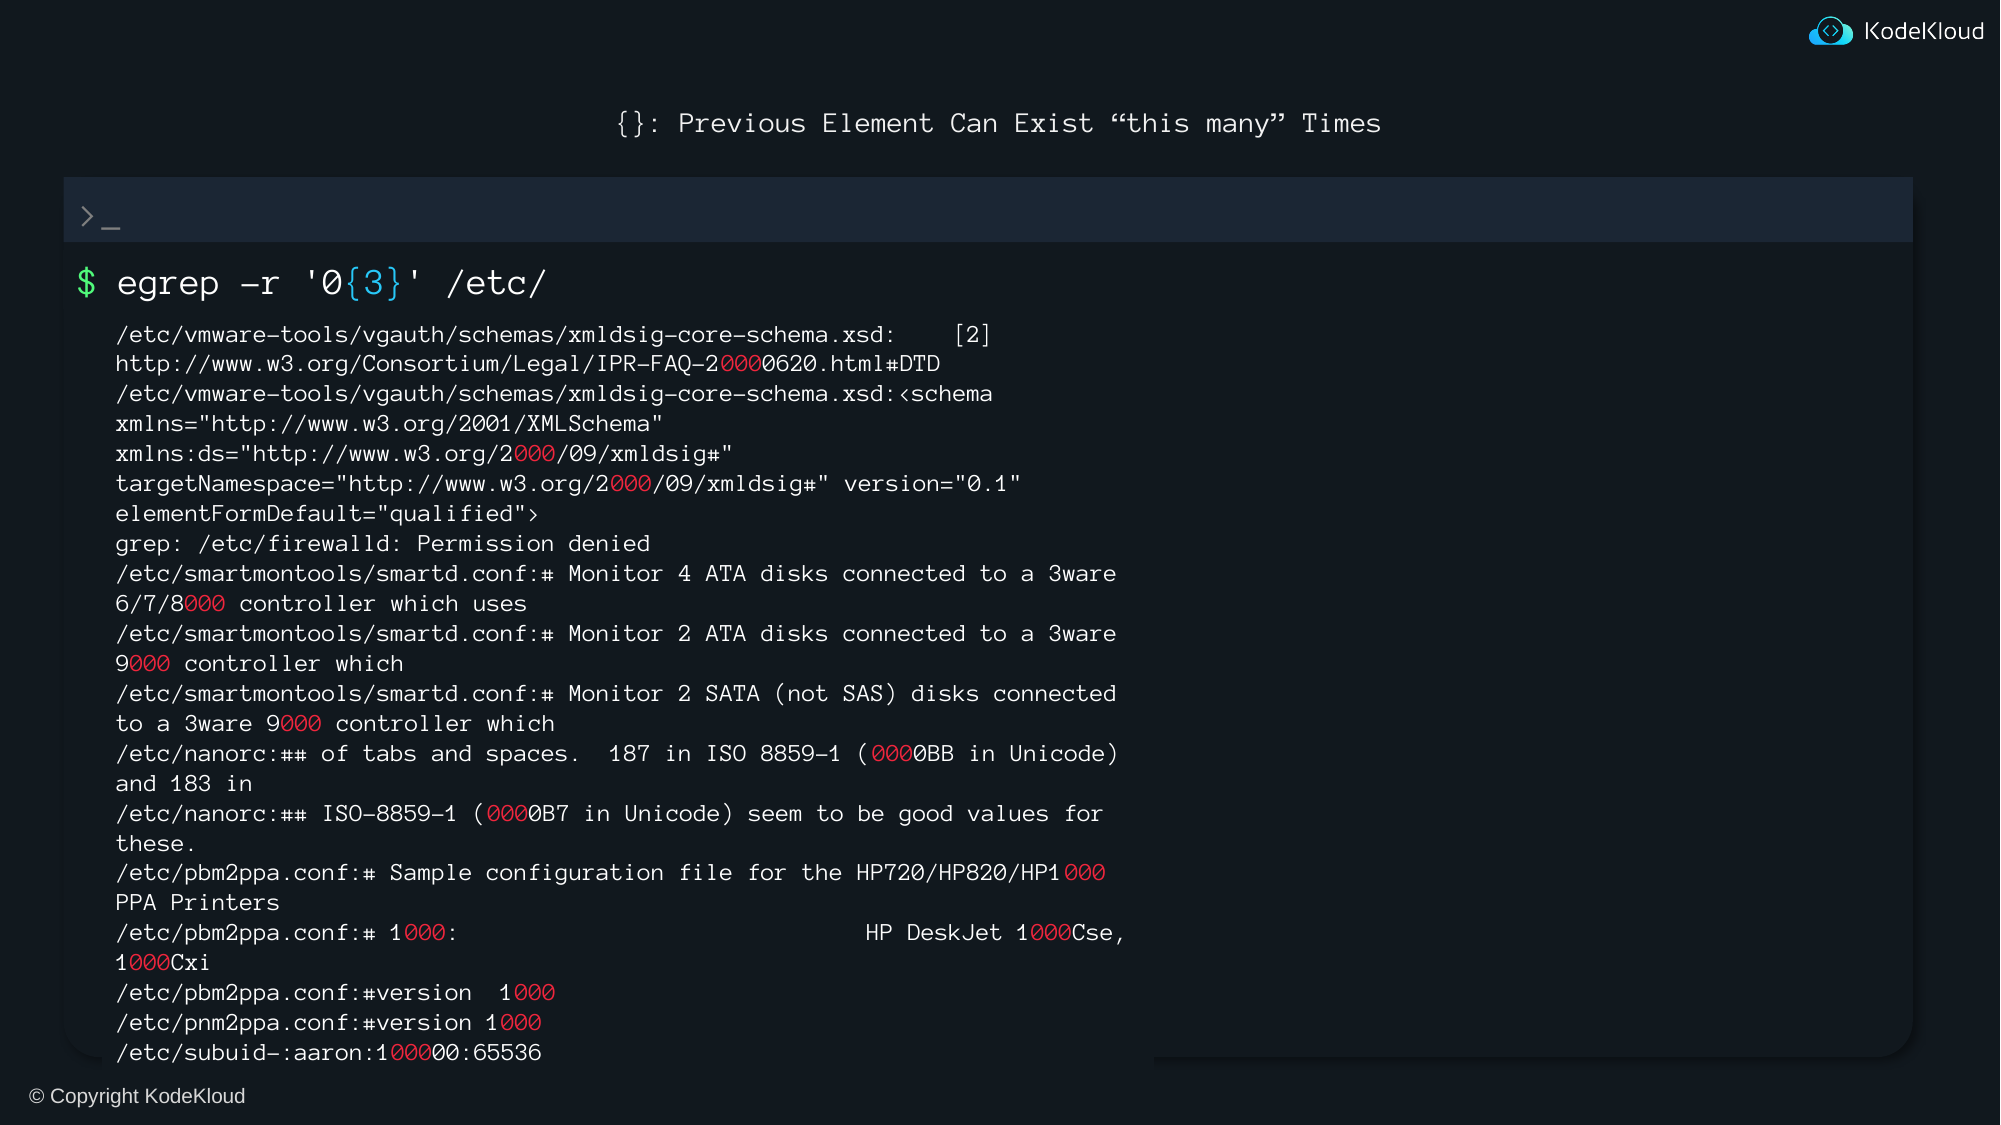

# {}: Previous Element Can Exist “this many” Times
$ egrep -r '0{3}' /etc/
/etc/vmware-tools/vgauth/schemas/xmldsig-core-schema.xsd:    [2] http://www.w3.org/Consortium/Legal/IPR-FAQ-20000620.html#DTD
/etc/vmware-tools/vgauth/schemas/xmldsig-core-schema.xsd:<schema xmlns="http://www.w3.org/2001/XMLSchema" xmlns:ds="http://www.w3.org/2000/09/xmldsig#" targetNamespace="http://www.w3.org/2000/09/xmldsig#" version="0.1" elementFormDefault="qualified">
grep: /etc/firewalld: Permission denied
/etc/smartmontools/smartd.conf:# Monitor 4 ATA disks connected to a 3ware 6/7/8000 controller which uses
/etc/smartmontools/smartd.conf:# Monitor 2 ATA disks connected to a 3ware 9000 controller which
/etc/smartmontools/smartd.conf:# Monitor 2 SATA (not SAS) disks connected to a 3ware 9000 controller which
/etc/nanorc:## of tabs and spaces.  187 in ISO 8859-1 (0000BB in Unicode) and 183 in
/etc/nanorc:## ISO-8859-1 (0000B7 in Unicode) seem to be good values for these.
/etc/pbm2ppa.conf:# Sample configuration file for the HP720/HP820/HP1000 PPA Printers
/etc/pbm2ppa.conf:# 1000: 			HP DeskJet 1000Cse, 1000Cxi
/etc/pbm2ppa.conf:#version  1000
/etc/pnm2ppa.conf:#version 1000
/etc/subuid-:aaron:100000:65536